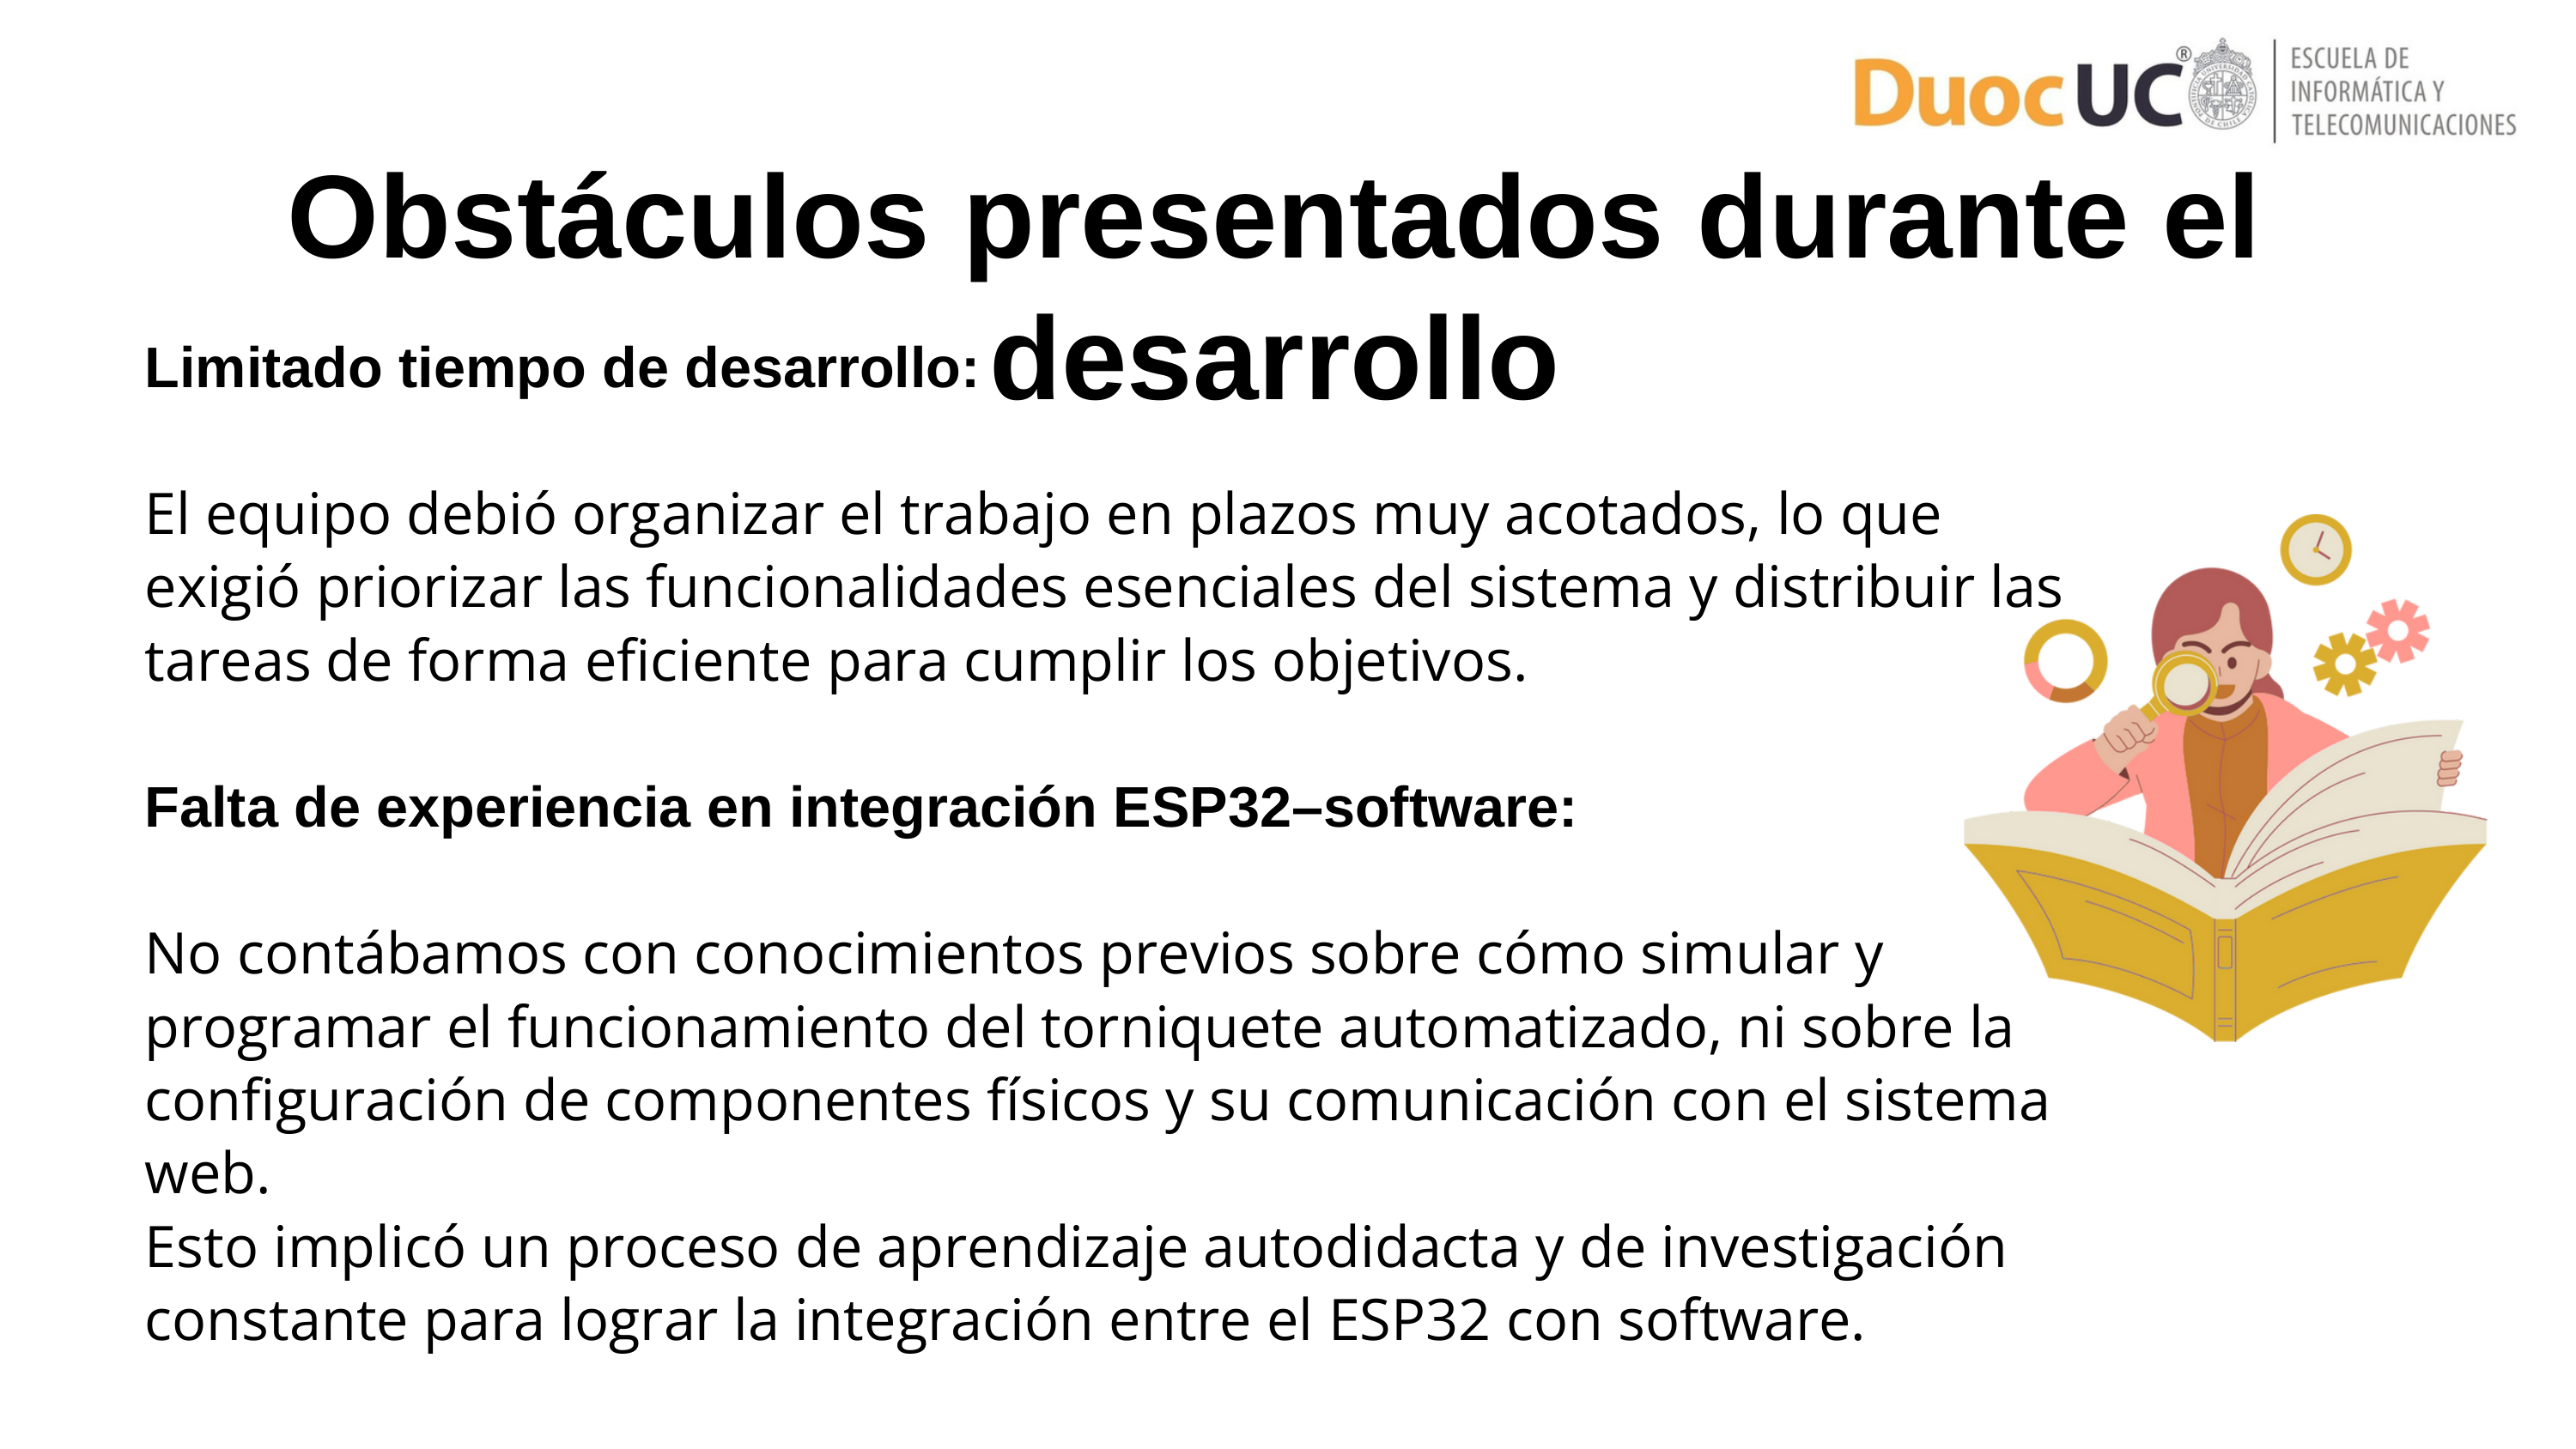

Obstáculos presentados durante el desarrollo
Limitado tiempo de desarrollo:

El equipo debió organizar el trabajo en plazos muy acotados, lo que exigió priorizar las funcionalidades esenciales del sistema y distribuir las tareas de forma eficiente para cumplir los objetivos.

Falta de experiencia en integración ESP32–software:

No contábamos con conocimientos previos sobre cómo simular y programar el funcionamiento del torniquete automatizado, ni sobre la configuración de componentes físicos y su comunicación con el sistema web.
Esto implicó un proceso de aprendizaje autodidacta y de investigación constante para lograr la integración entre el ESP32 con software.